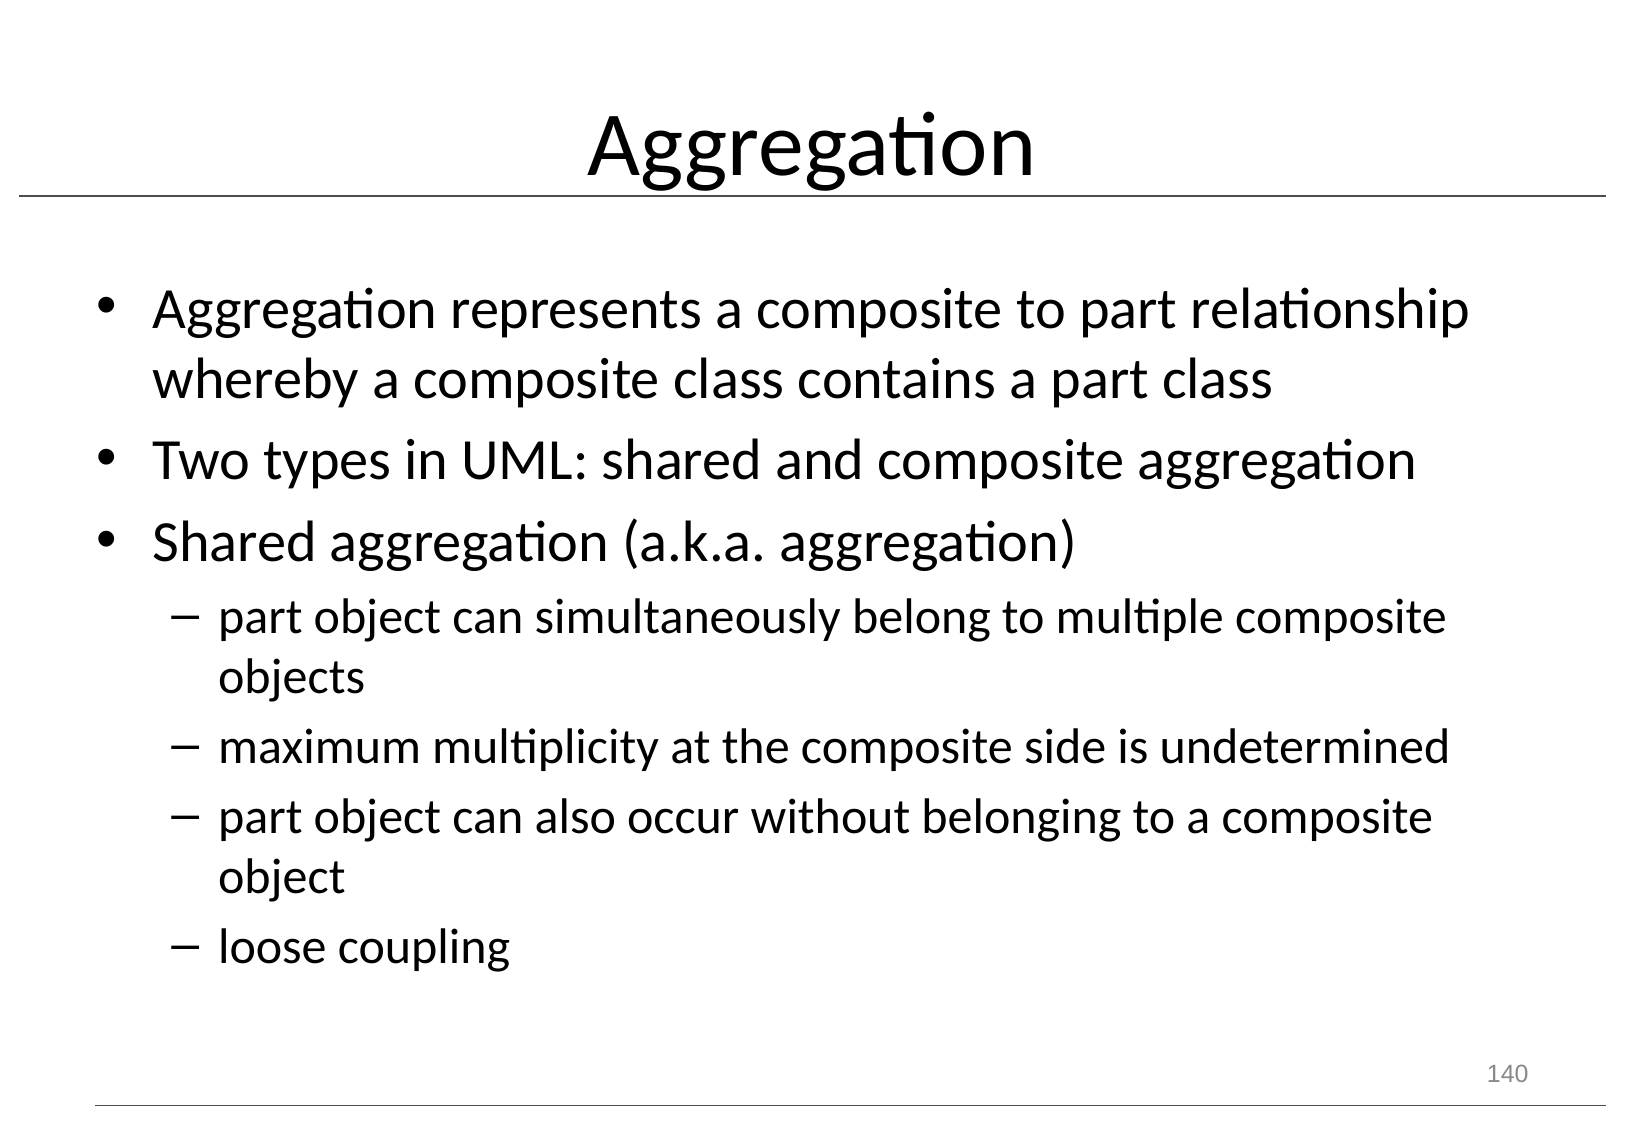

# Aggregation
Aggregation represents a composite to part relationship whereby a composite class contains a part class
Two types in UML: shared and composite aggregation
Shared aggregation (a.k.a. aggregation)
part object can simultaneously belong to multiple composite objects
maximum multiplicity at the composite side is undetermined
part object can also occur without belonging to a composite object
loose coupling
140